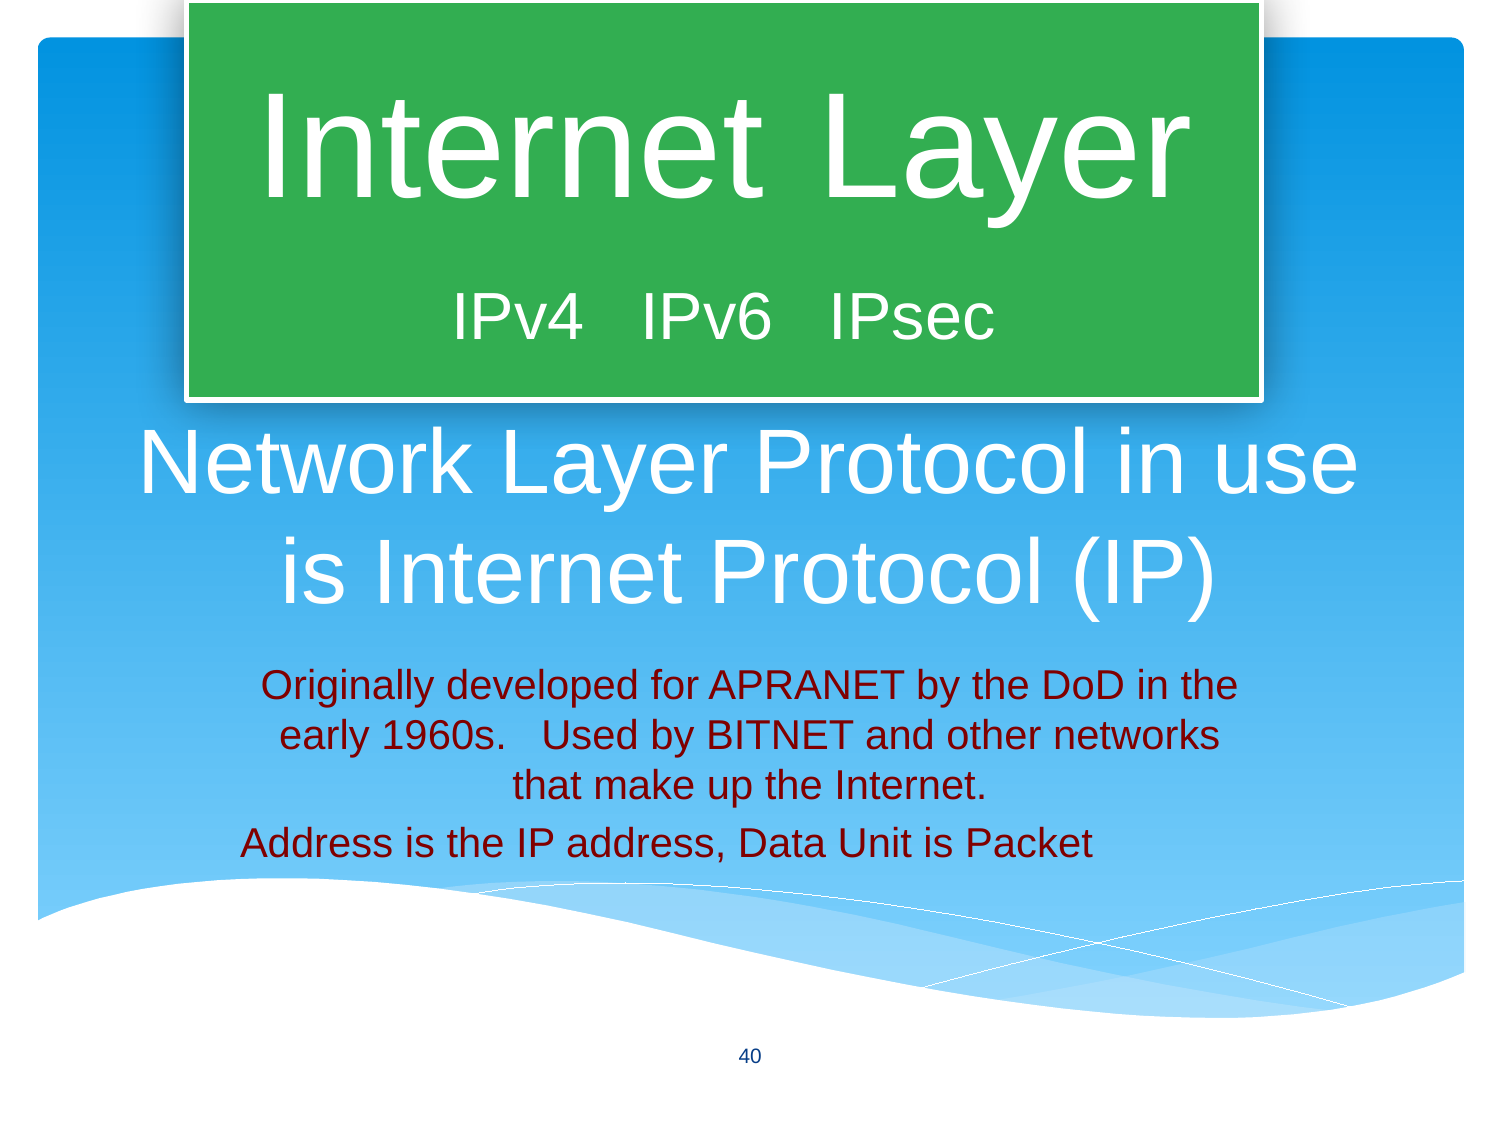

Internet  Layer

IPv4   IPv6   IPsec
# Network Layer Protocol in use is Internet Protocol (IP)
Originally developed for APRANET by the DoD in the early 1960s.   Used by BITNET and other networks that make up the Internet.
Address is the IP address, Data Unit is Packet
40